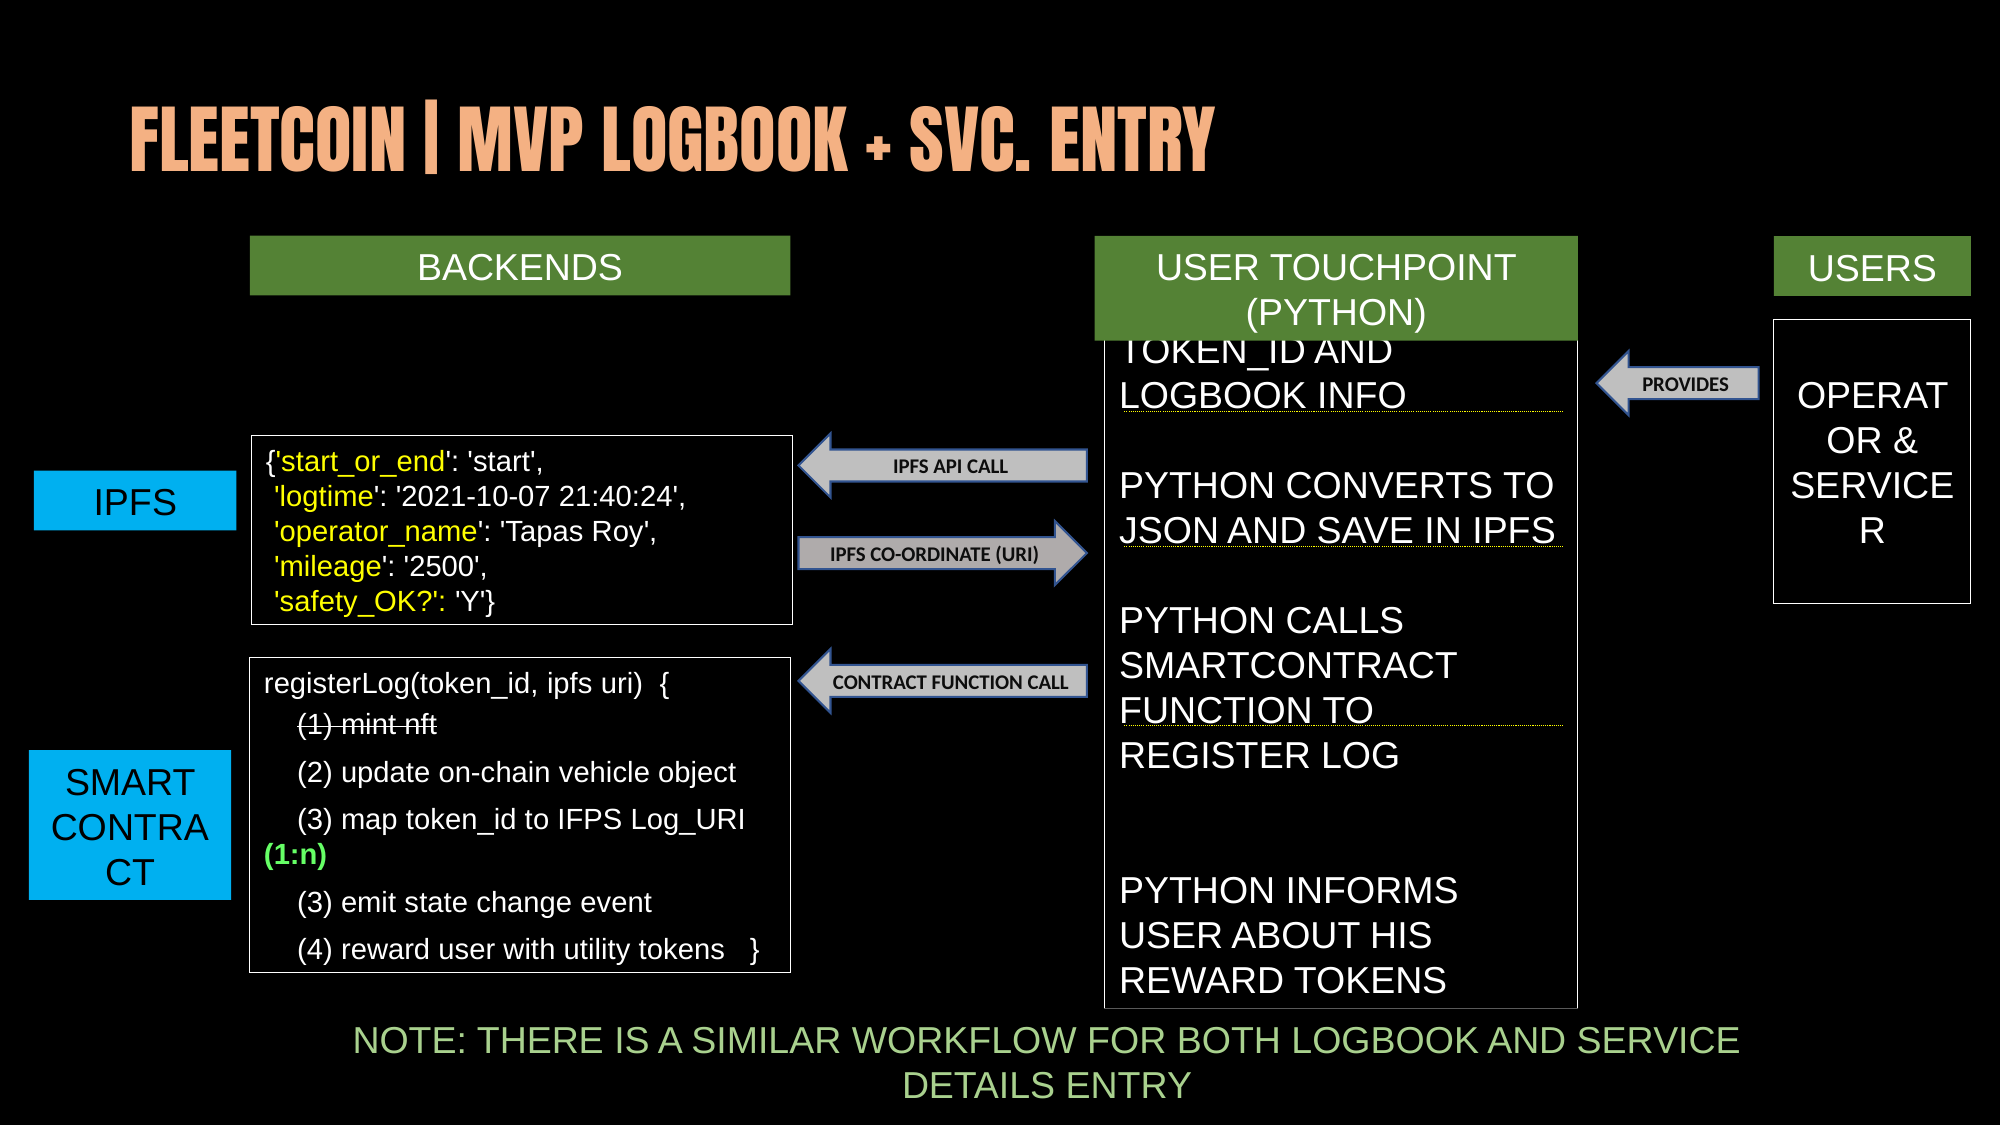

# FLEETCOIN | MVP LOGBOOK + SVC. ENTRY
BACKENDS
USER TOUCHPOINT (PYTHON)
USERS
TOKEN_ID AND LOGBOOK INFO

PYTHON CONVERTS TO JSON AND SAVE IN IPFS

PYTHON CALLS SMARTCONTRACT FUNCTION TO REGISTER LOG

PYTHON INFORMS USER ABOUT HIS REWARD TOKENS

OPERATOR &
SERVICER

PROVIDES
IPFS API CALL
{'start_or_end': 'start',
 'logtime': '2021-10-07 21:40:24',
 'operator_name': 'Tapas Roy',
 'mileage': '2500',
 'safety_OK?': 'Y'}
IPFS
IPFS CO-ORDINATE (URI)

CONTRACT FUNCTION CALL
registerLog(token_id, ipfs uri)  {
    (1) mint nft
    (2) update on-chain vehicle object
    (3) map token_id to IFPS Log_URI (1:n)
    (3) emit state change event
    (4) reward user with utility tokens   }
SMART CONTRACT
NOTE: THERE IS A SIMILAR WORKFLOW FOR BOTH LOGBOOK AND SERVICE DETAILS ENTRY